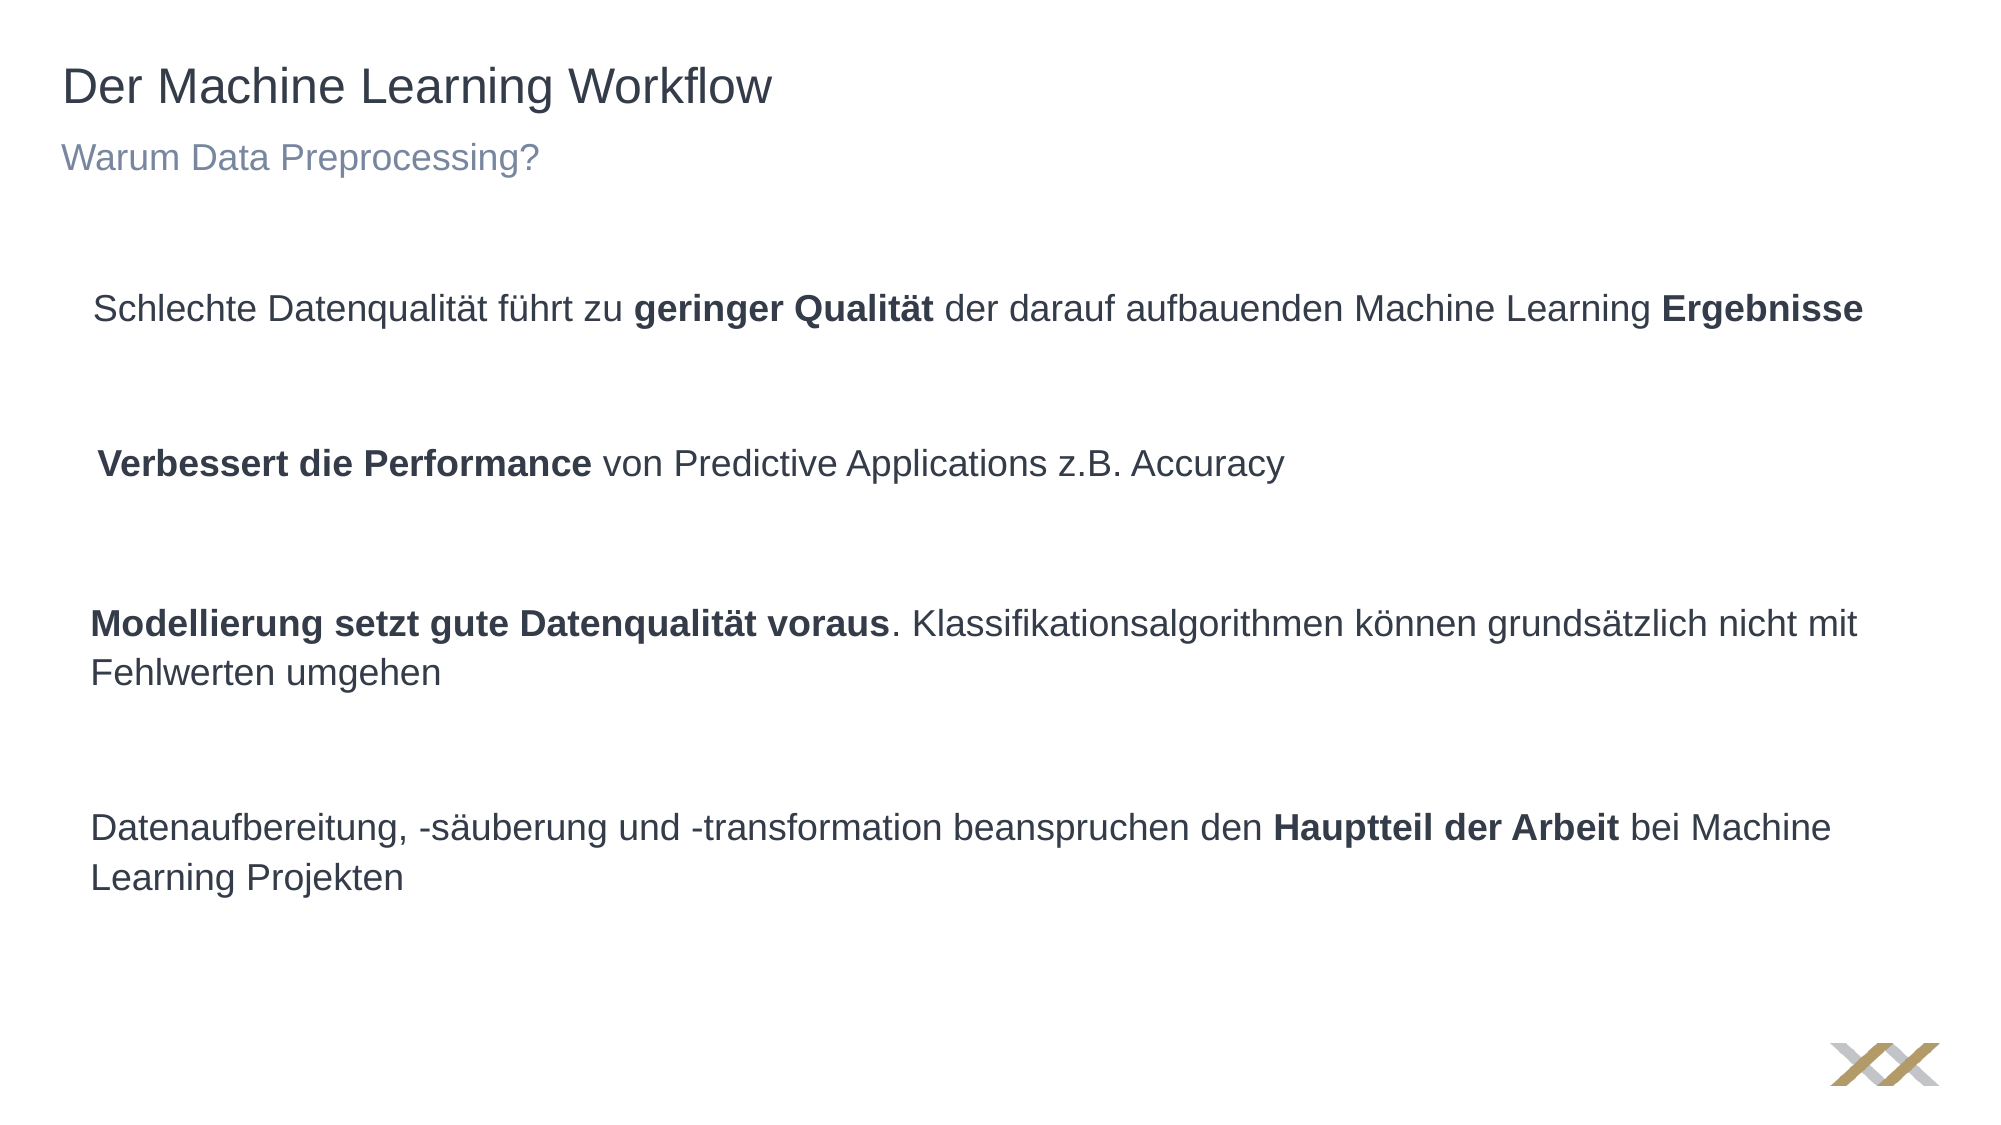

# Der Machine Learning Workflow
Warum Data Preprocessing?
Schlechte Datenqualität führt zu geringer Qualität der darauf aufbauenden Machine Learning Ergebnisse
Verbessert die Performance von Predictive Applications z.B. Accuracy
Modellierung setzt gute Datenqualität voraus. Klassifikationsalgorithmen können grundsätzlich nicht mit Fehlwerten umgehen
Datenaufbereitung, -säuberung und -transformation beanspruchen den Hauptteil der Arbeit bei Machine Learning Projekten